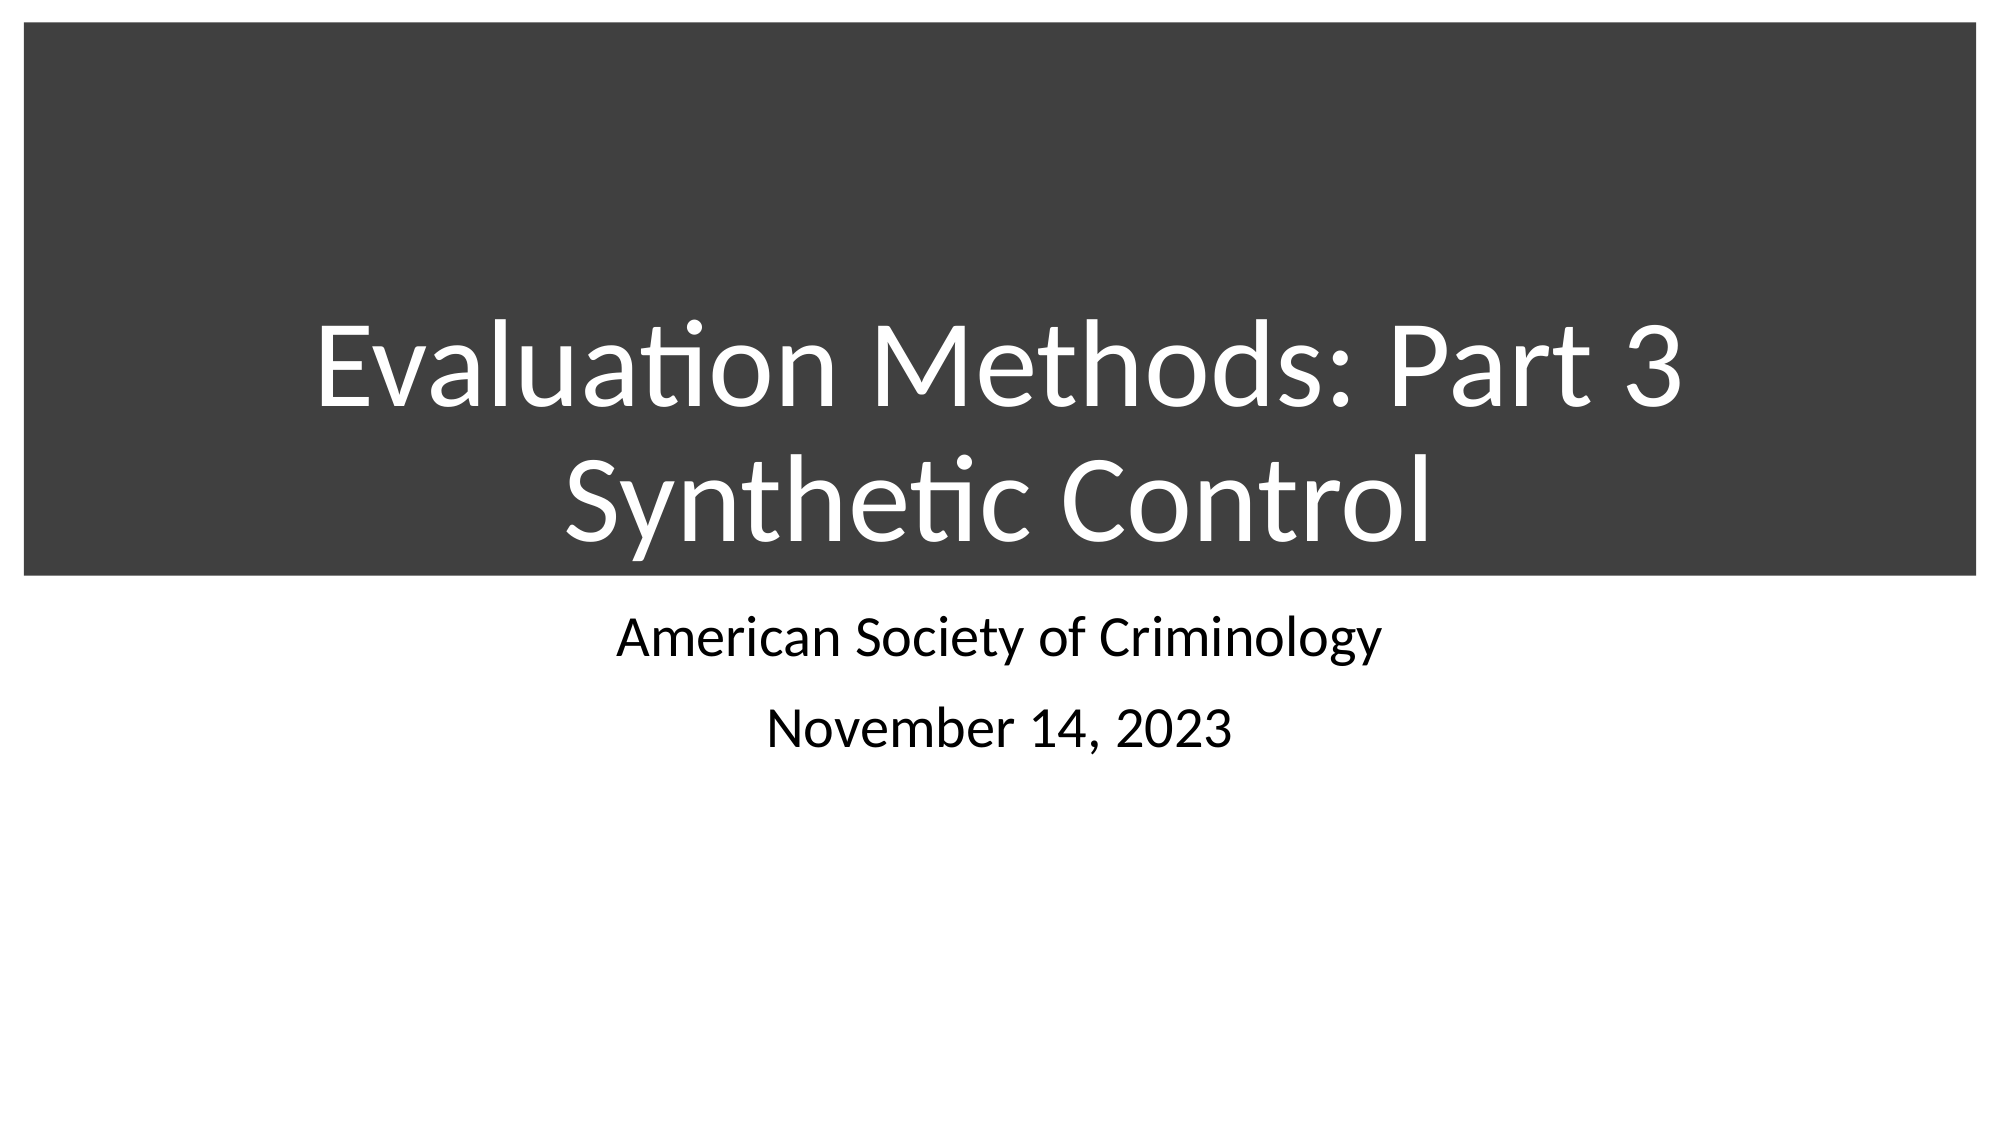

# Evaluation Methods: Part 3 Synthetic Control
American Society of Criminology
November 14, 2023